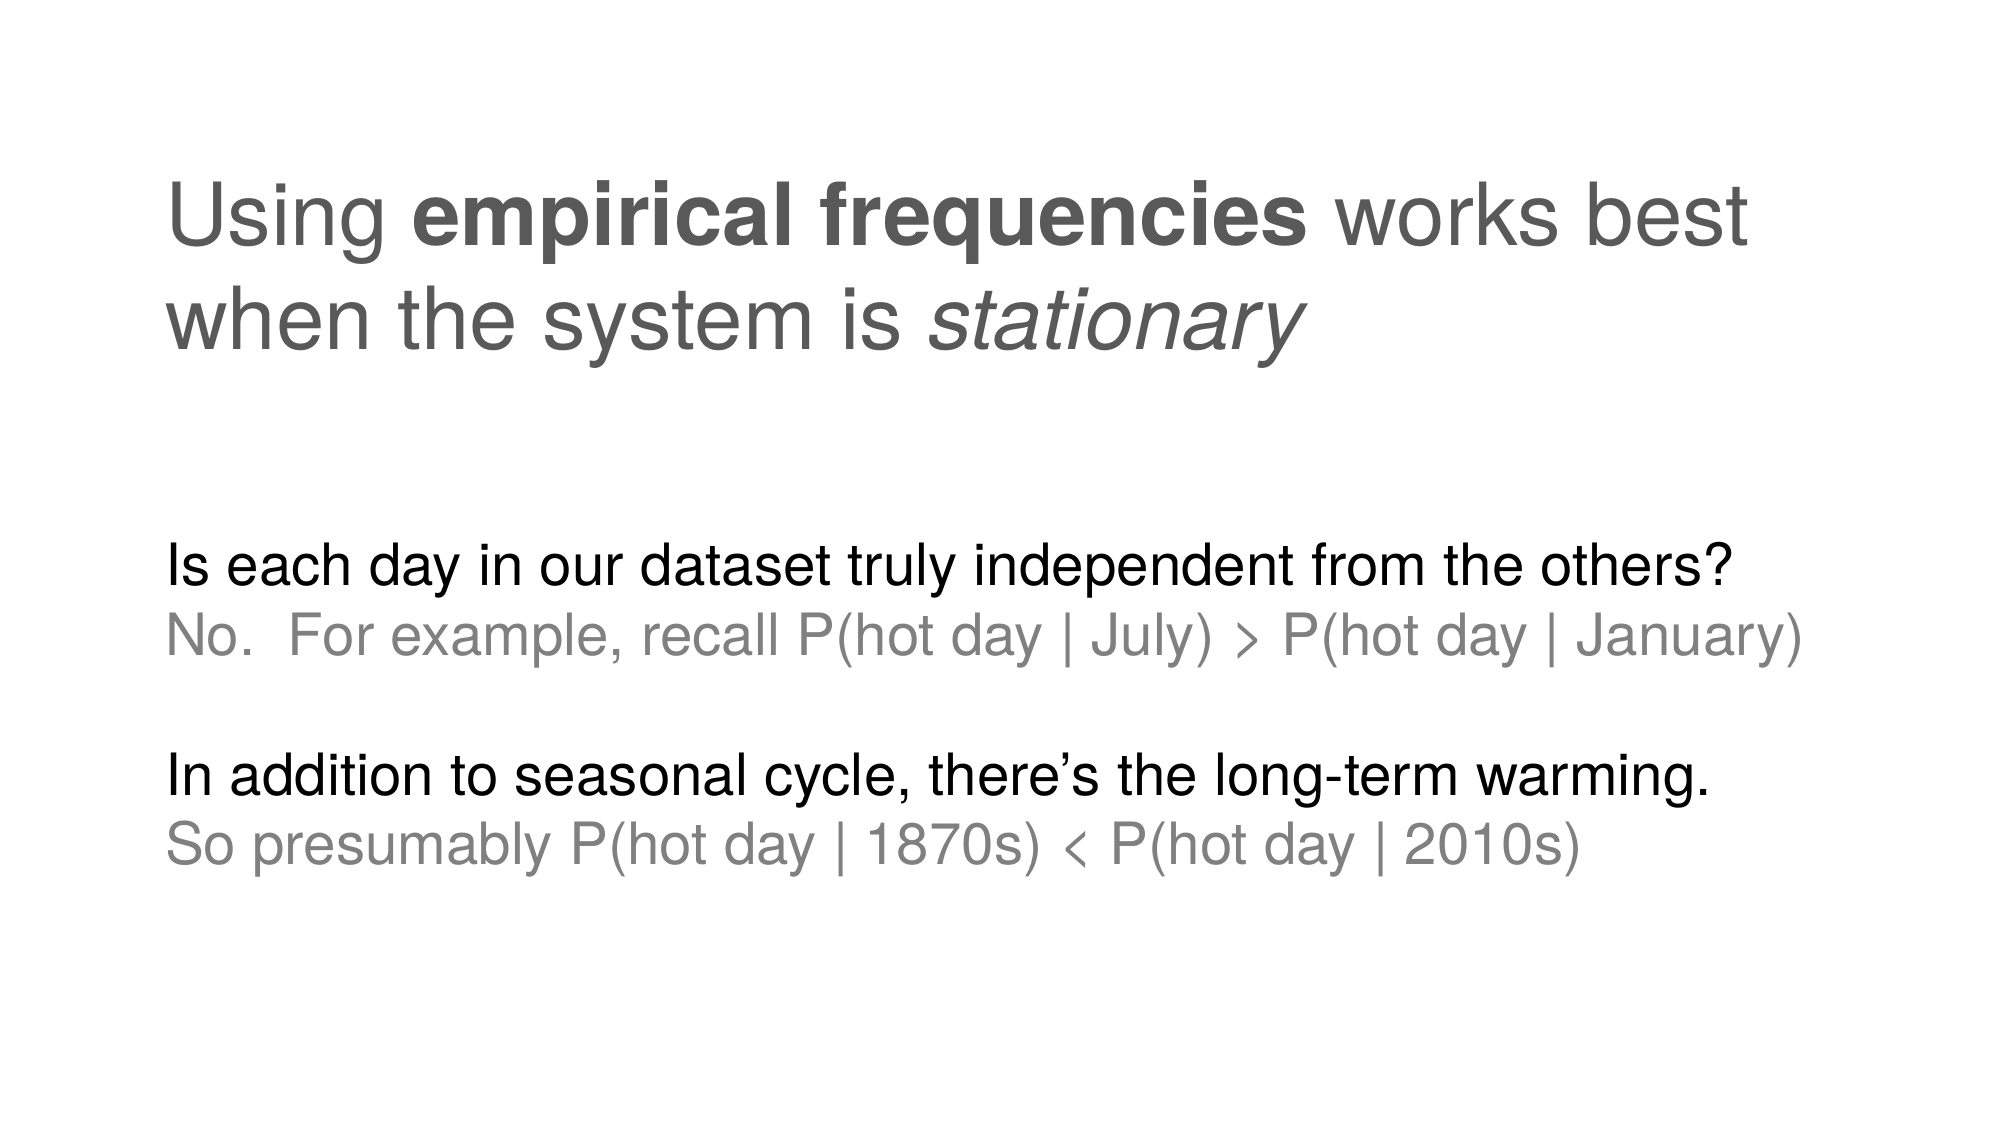

# Using empirical frequencies works best when the system is stationary

Is each day in our dataset truly independent from the others?
No.  For example, recall P(hot day | July) > P(hot day | January)

In addition to seasonal cycle, there’s the long-term warming.
So presumably P(hot day | 1870s) < P(hot day | 2010s)